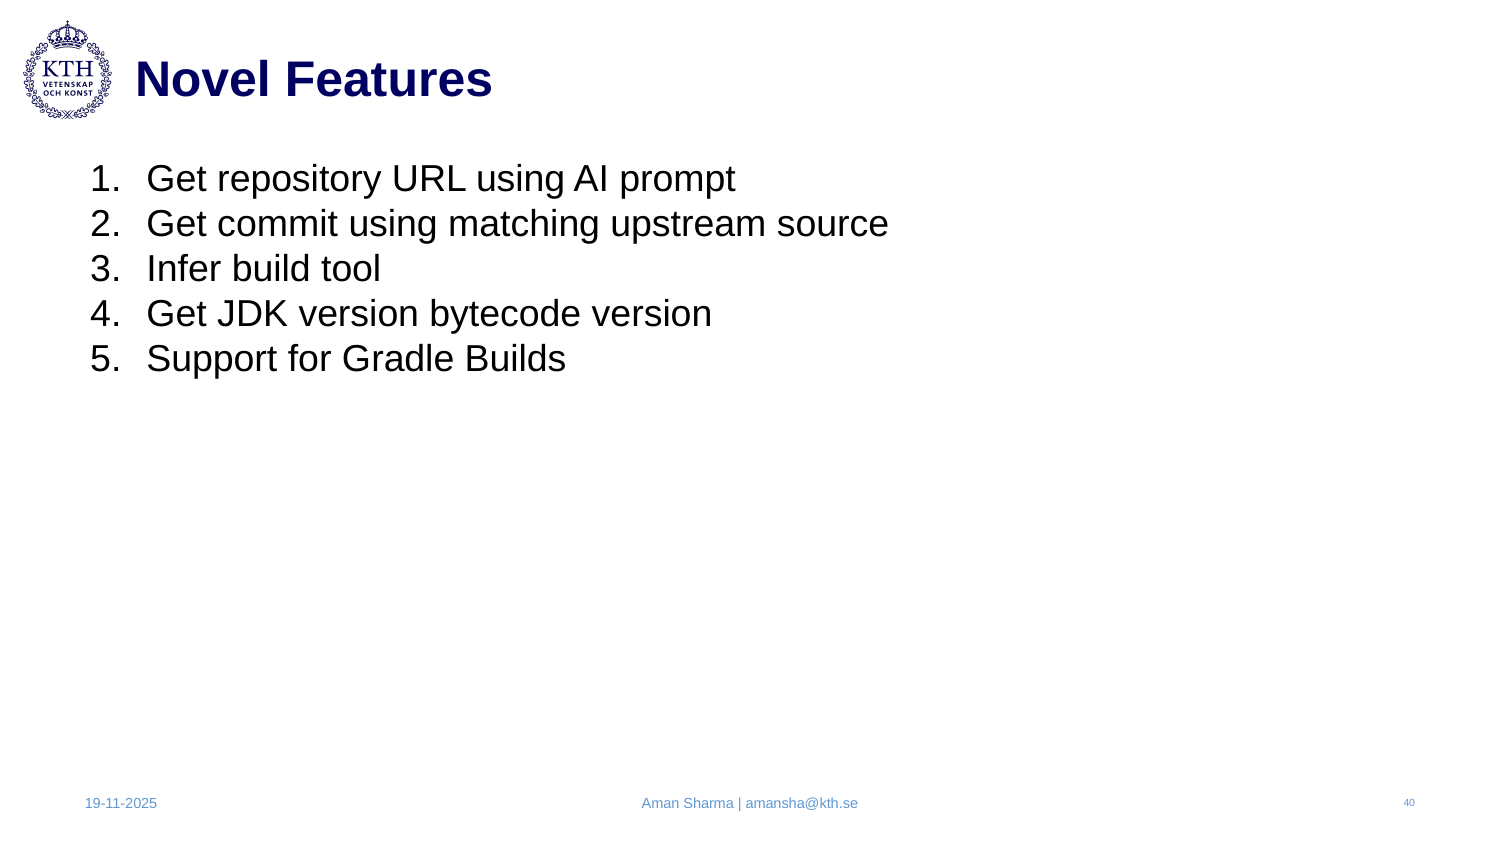

# Novel Features
Get repository URL using AI prompt
Get commit using matching upstream source
Infer build tool
Get JDK version bytecode version
Support for Gradle Builds
Aman Sharma | amansha@kth.se
19-11-2025
40